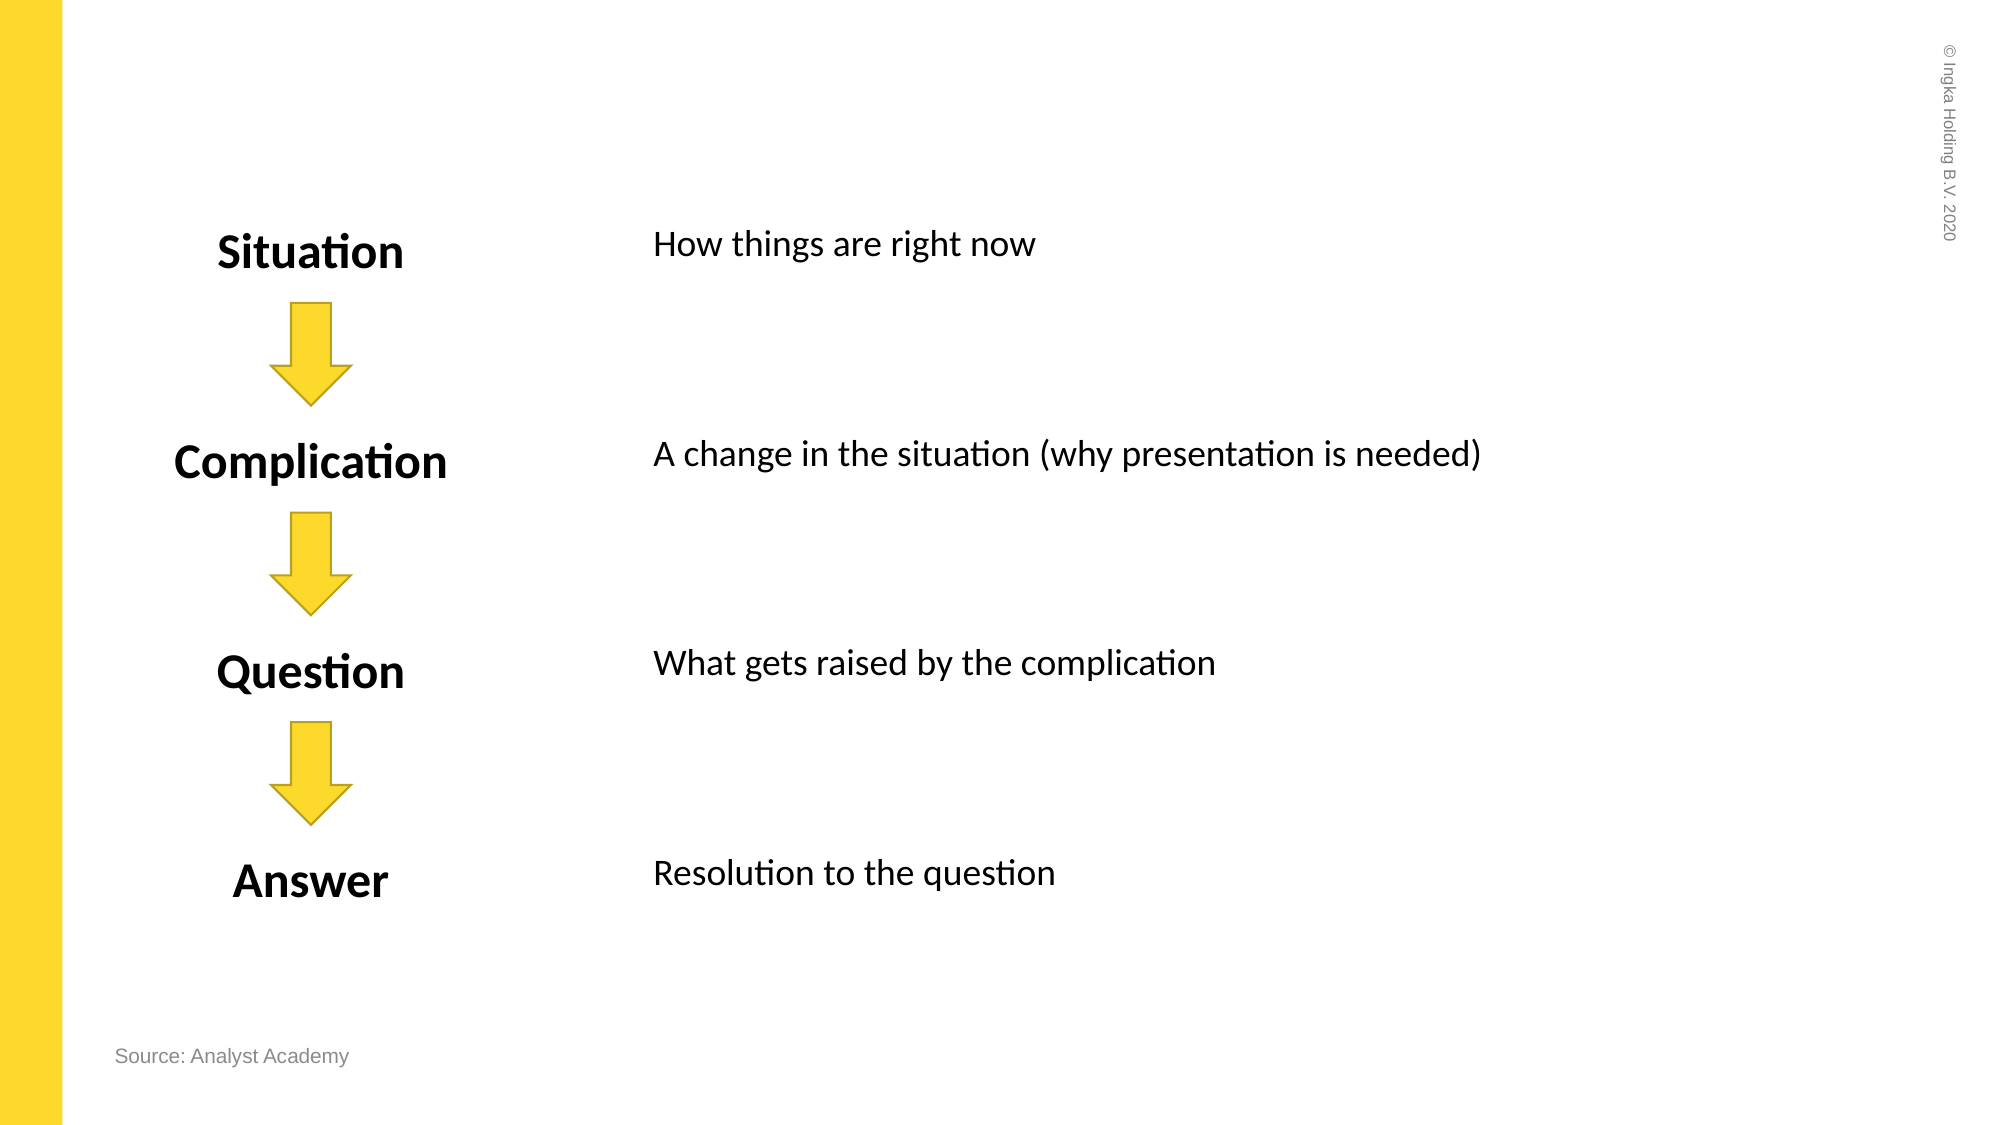

Situation
How things are right now

Complication
A change in the situation (why presentation is needed)

Question
What gets raised by the complication

Answer
Resolution to the question
Source: Analyst Academy